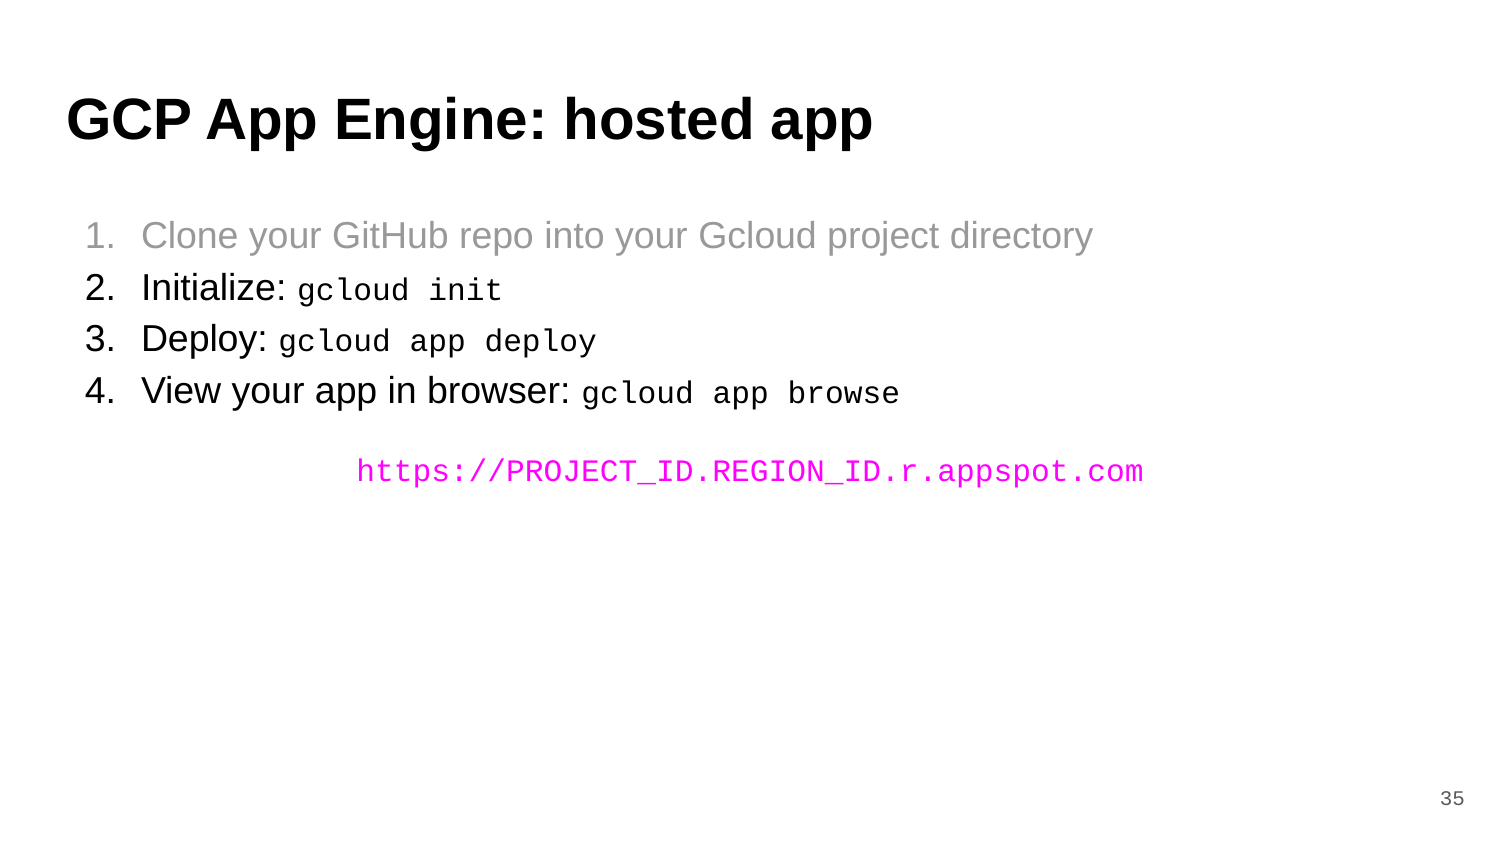

# GCP App Engine: hosted app
Clone your GitHub repo into your Gcloud project directory
Initialize: gcloud init
Deploy: gcloud app deploy
View your app in browser: gcloud app browse
https://PROJECT_ID.REGION_ID.r.appspot.com
35